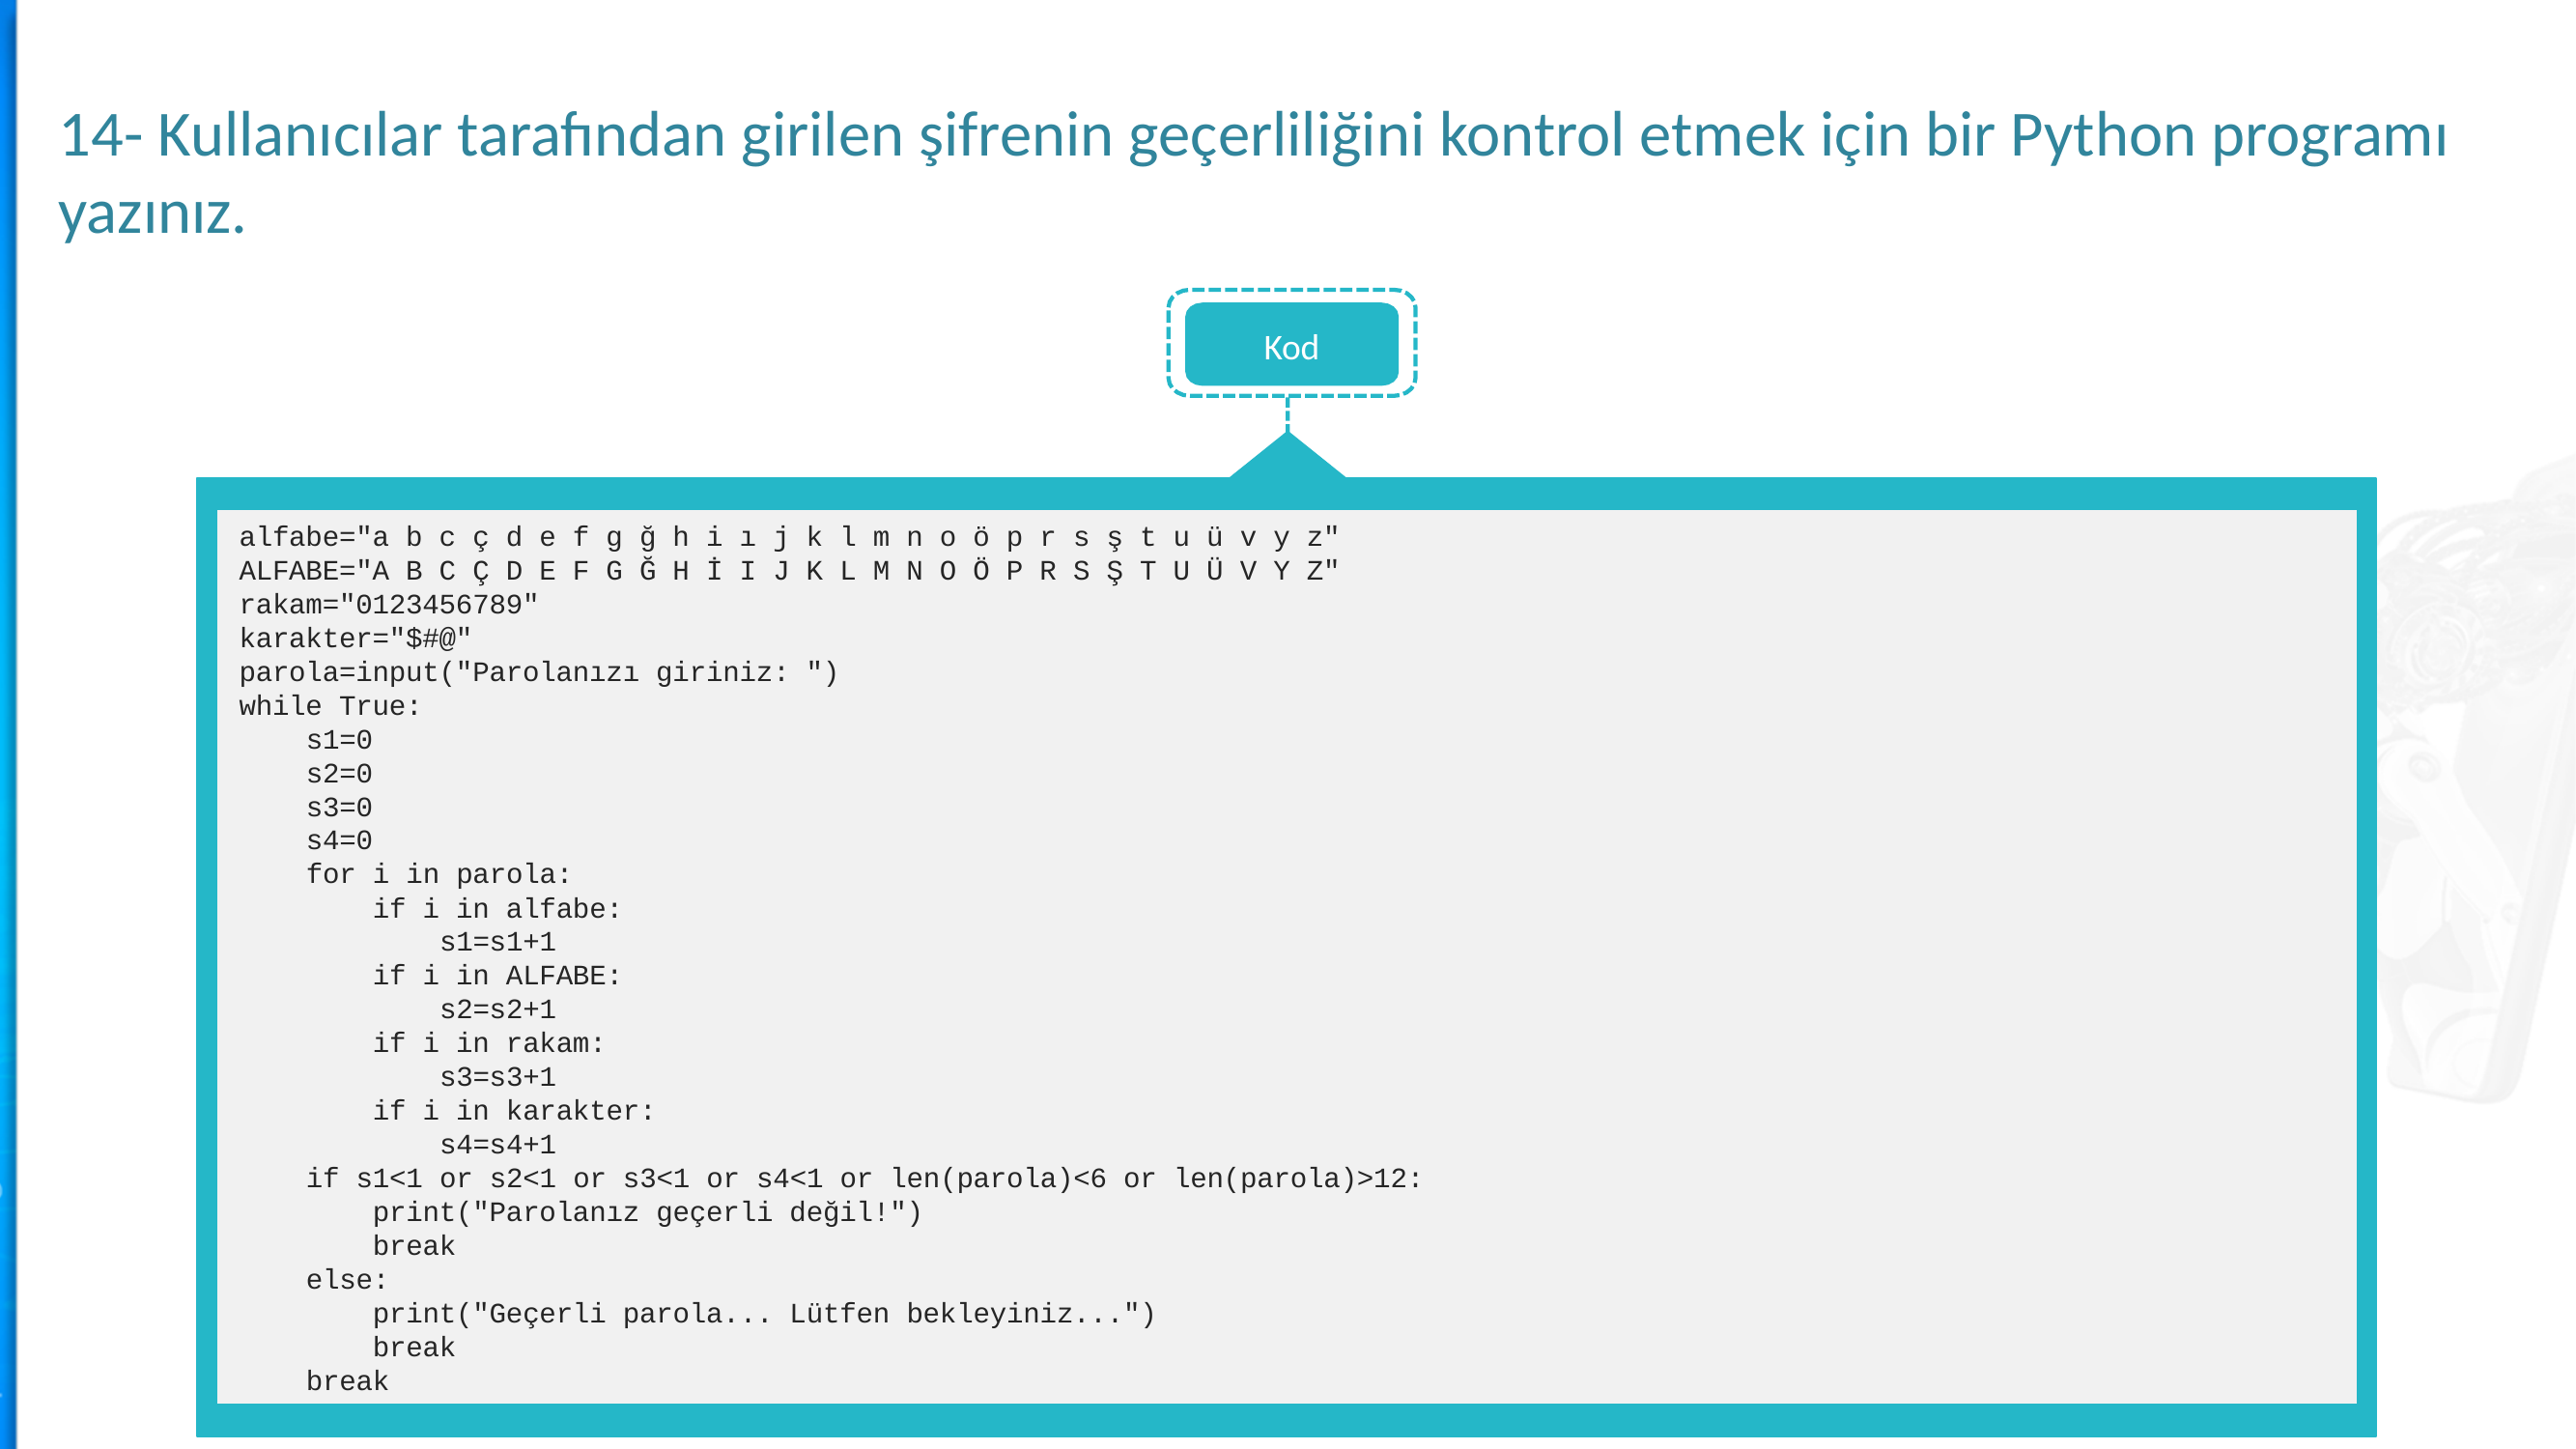

14- Kullanıcılar tarafından girilen şifrenin geçerliliğini kontrol etmek için bir Python programı yazınız.

Kod
ndarray.ndim

alfabe="a b c ç d e f g ğ h i ı j k l m n o ö p r s ş t u ü v y z"
ALFABE="A B C Ç D E F G Ğ H İ I J K L M N O Ö P R S Ş T U Ü V Y Z"
rakam="0123456789"
karakter="$#@"
parola=input("Parolanızı giriniz: ")
while True:
    s1=0
    s2=0
    s3=0
    s4=0
    for i in parola:
        if i in alfabe:
            s1=s1+1
        if i in ALFABE:
            s2=s2+1
        if i in rakam:
            s3=s3+1
        if i in karakter:
            s4=s4+1
    if s1<1 or s2<1 or s3<1 or s4<1 or len(parola)<6 or len(parola)>12:
        print("Parolanız geçerli değil!")
        break
    else:
        print("Geçerli parola... Lütfen bekleyiniz...")
        break
    break
ndarray.dtype
Konsept